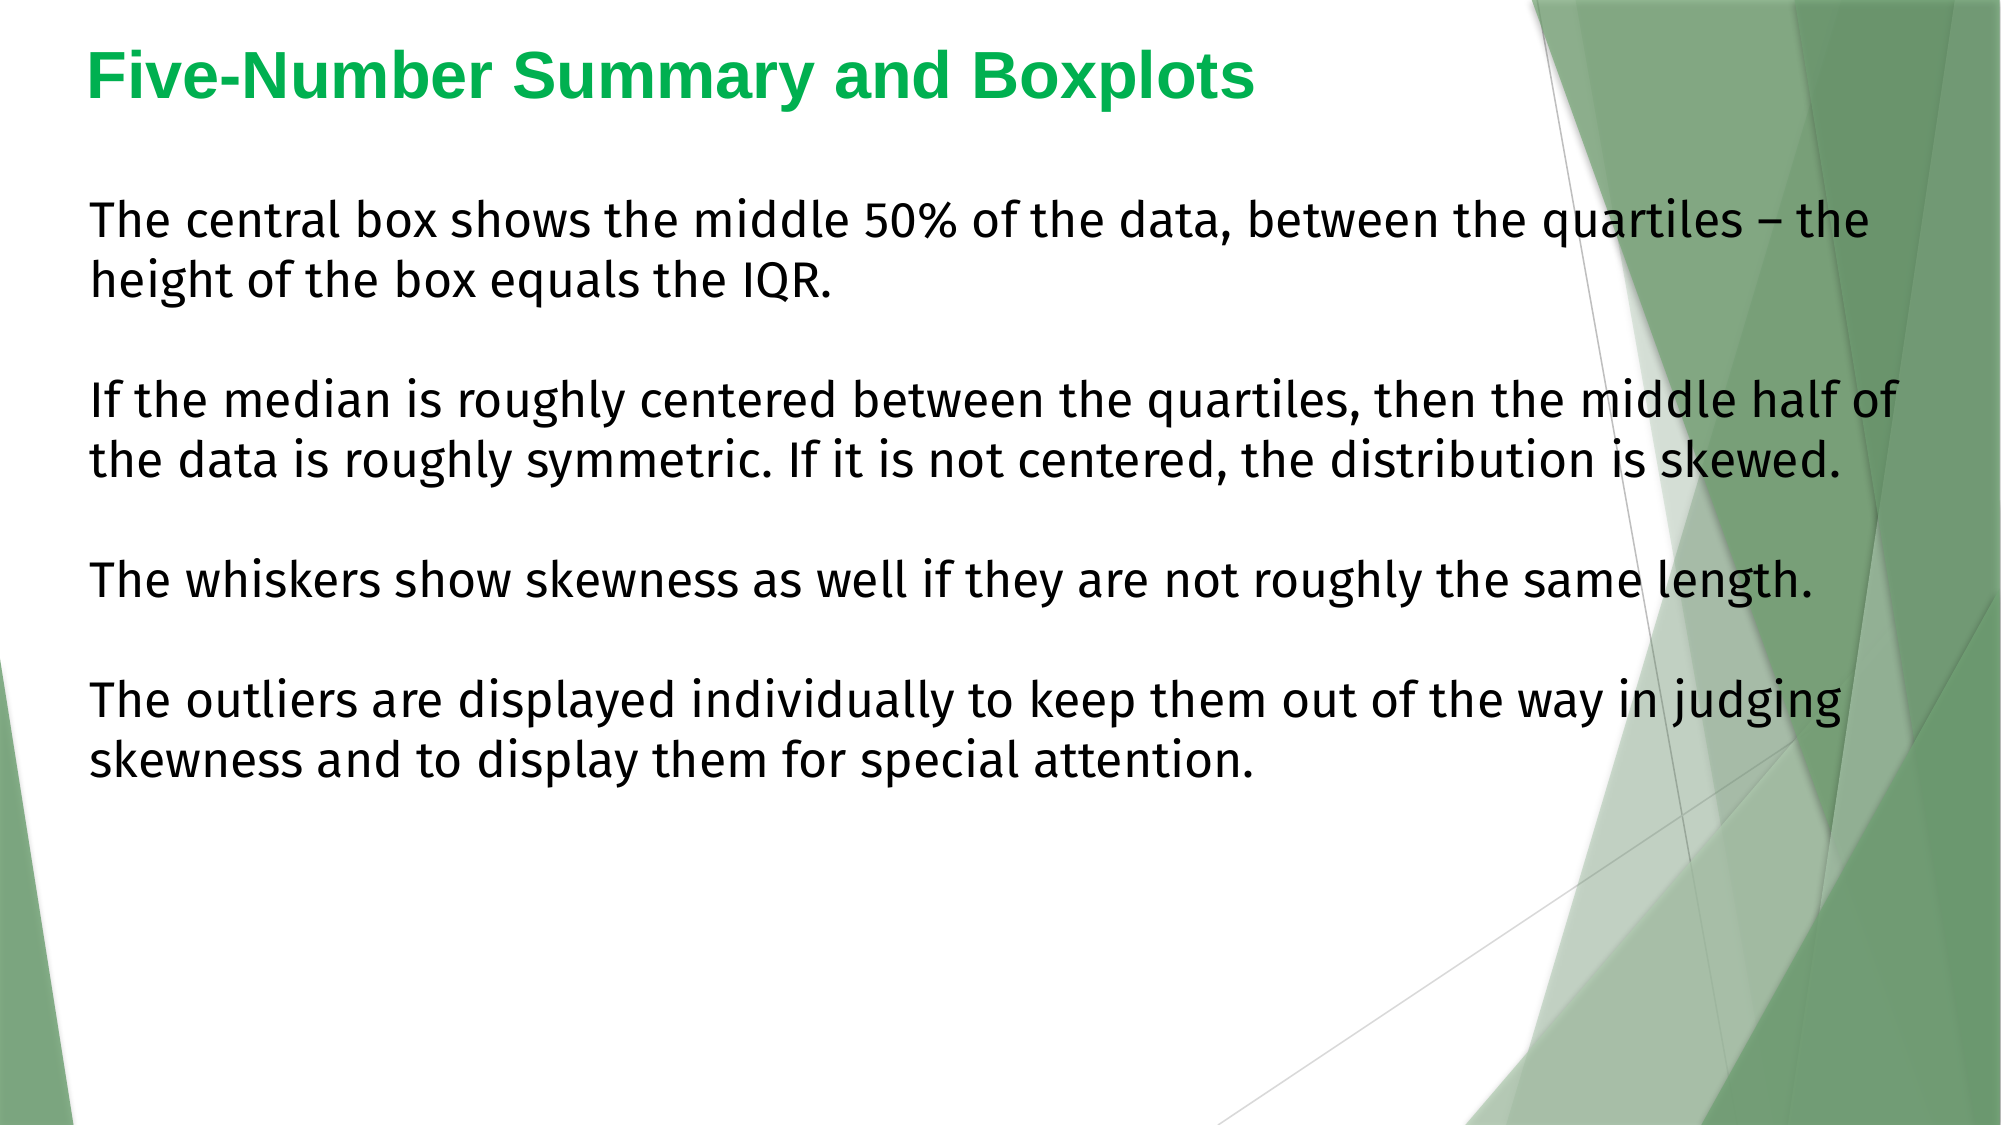

Five-Number Summary and Boxplots

The central box shows the middle 50% of the data, between the quartiles – the height of the box equals the IQR.

If the median is roughly centered between the quartiles, then the middle half of the data is roughly symmetric. If it is not centered, the distribution is skewed.

The whiskers show skewness as well if they are not roughly the same length.

The outliers are displayed individually to keep them out of the way in judging skewness and to display them for special attention.